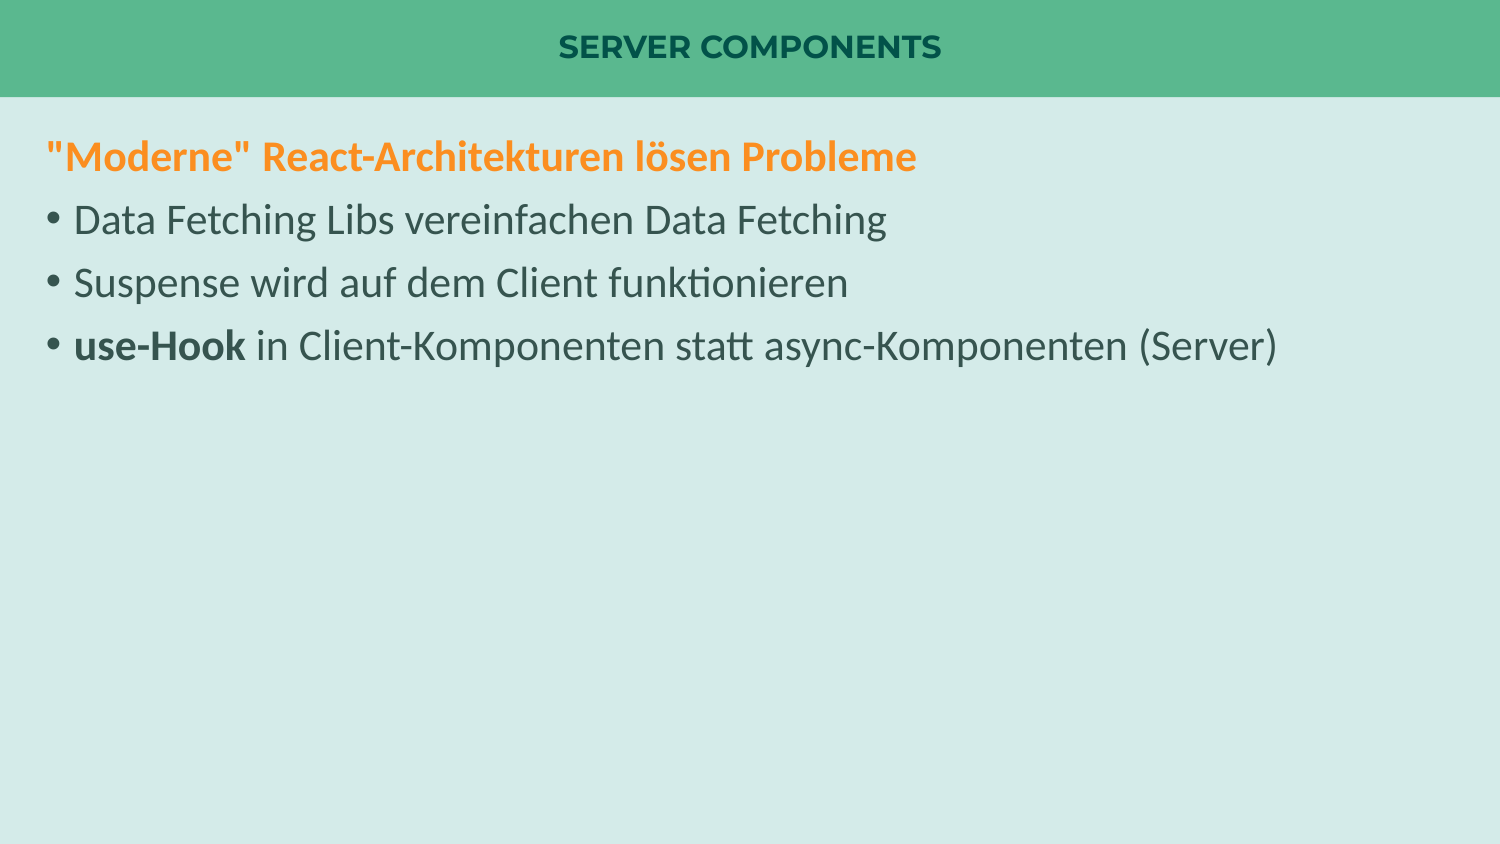

# Server Components
"Moderne" React-Architekturen lösen Probleme
Data Fetching Libs vereinfachen Data Fetching
Suspense wird auf dem Client funktionieren
use-Hook in Client-Komponenten statt async-Komponenten (Server)